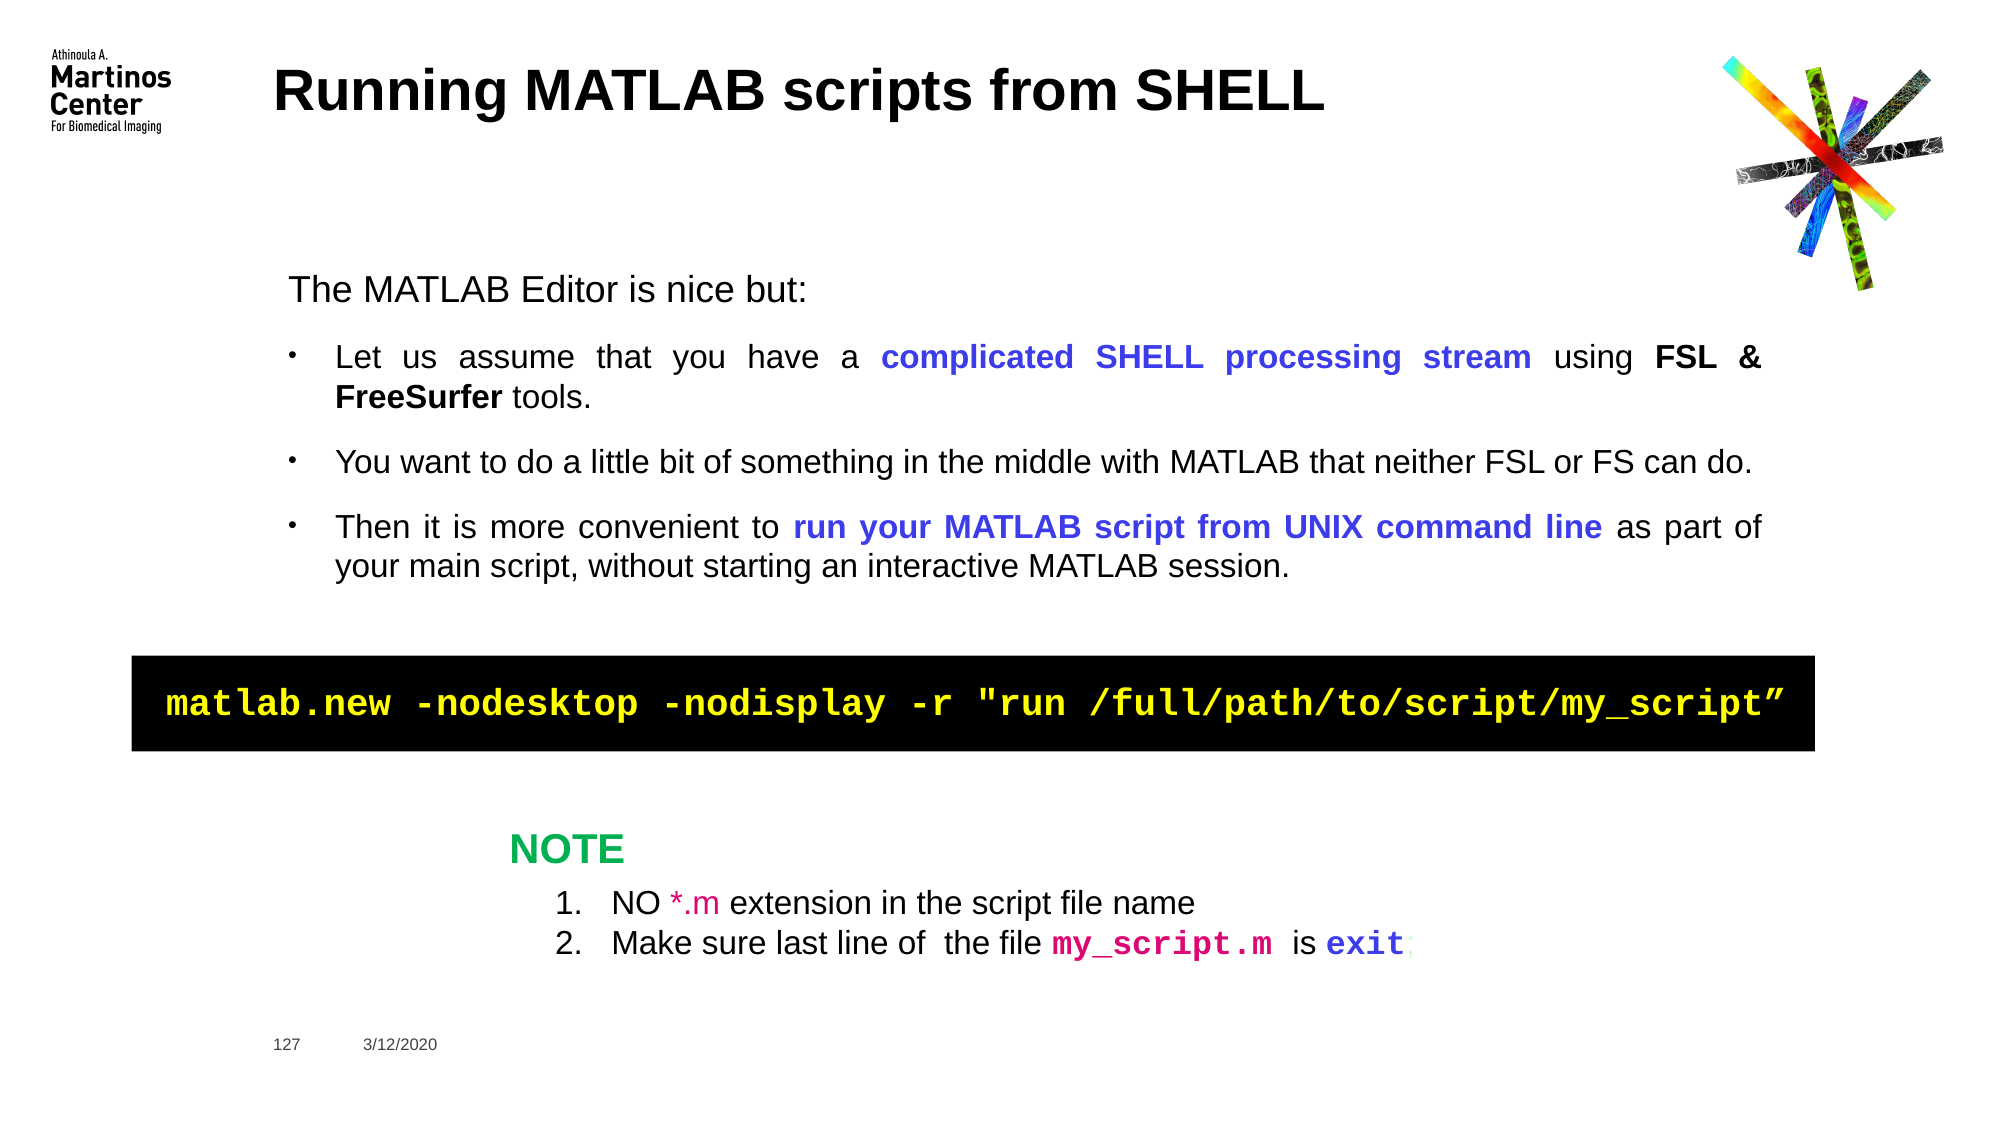

# Running MATLAB scripts from SHELL
The MATLAB Editor is nice but:
Let us assume that you have a complicated SHELL processing stream using FSL & FreeSurfer tools.
You want to do a little bit of something in the middle with MATLAB that neither FSL or FS can do.
Then it is more convenient to run your MATLAB script from UNIX command line as part of your main script, without starting an interactive MATLAB session.

matlab.new -nodesktop -nodisplay -r "run /full/path/to/script/my_script”
NOTE
NO *.m extension in the script file name
Make sure last line of  the file my_script.m is exit;
127
3/12/2020